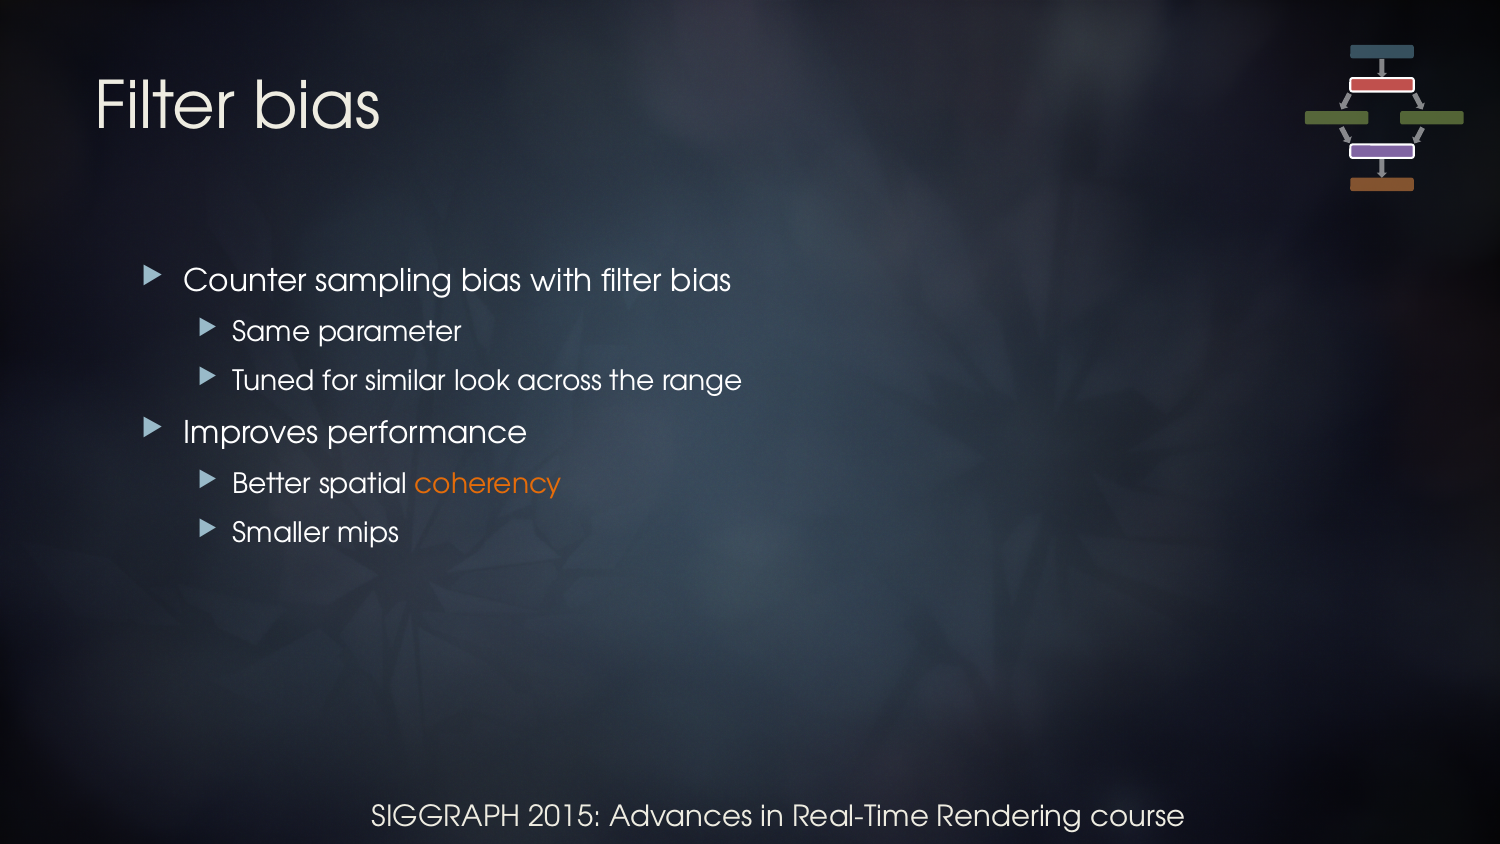

# Filter bias
Counter sampling bias with filter bias
Same parameter
Tuned for similar look across the range
Improves performance
Better spatial coherency
Smaller mips